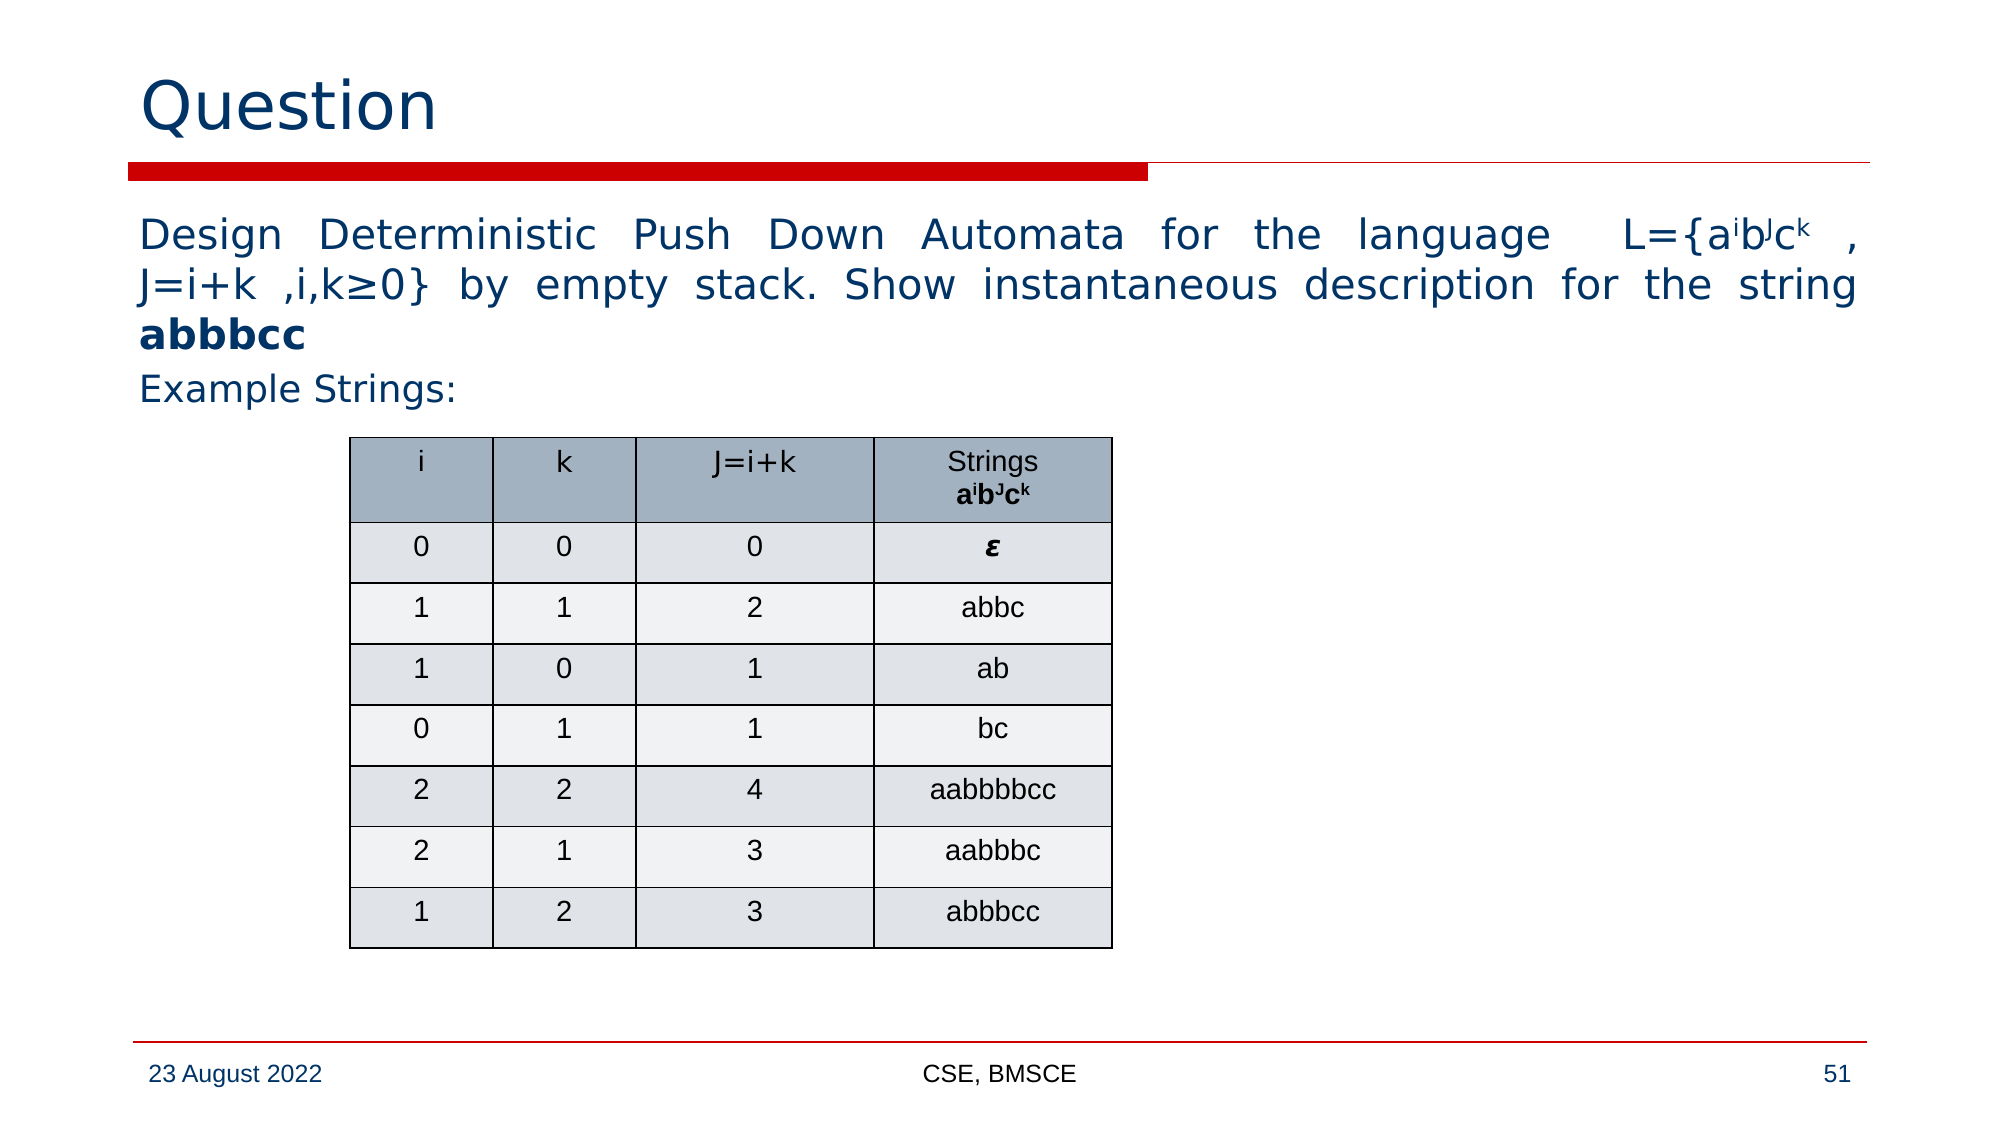

# Question
Design Deterministic Push Down Automata for the language  L={aibJck , J=i+k ,i,k≥0} by empty stack. Show instantaneous description for the string abbbcc
Example Strings:

| i | k | J=i+k | Strings aibJck |
| --- | --- | --- | --- |
| 0 | 0 | 0 | 𝞮 |
| 1 | 1 | 2 | abbc |
| 1 | 0 | 1 | ab |
| 0 | 1 | 1 | bc |
| 2 | 2 | 4 | aabbbbcc |
| 2 | 1 | 3 | aabbbc |
| 1 | 2 | 3 | abbbcc |
CSE, BMSCE
51
23 August 2022